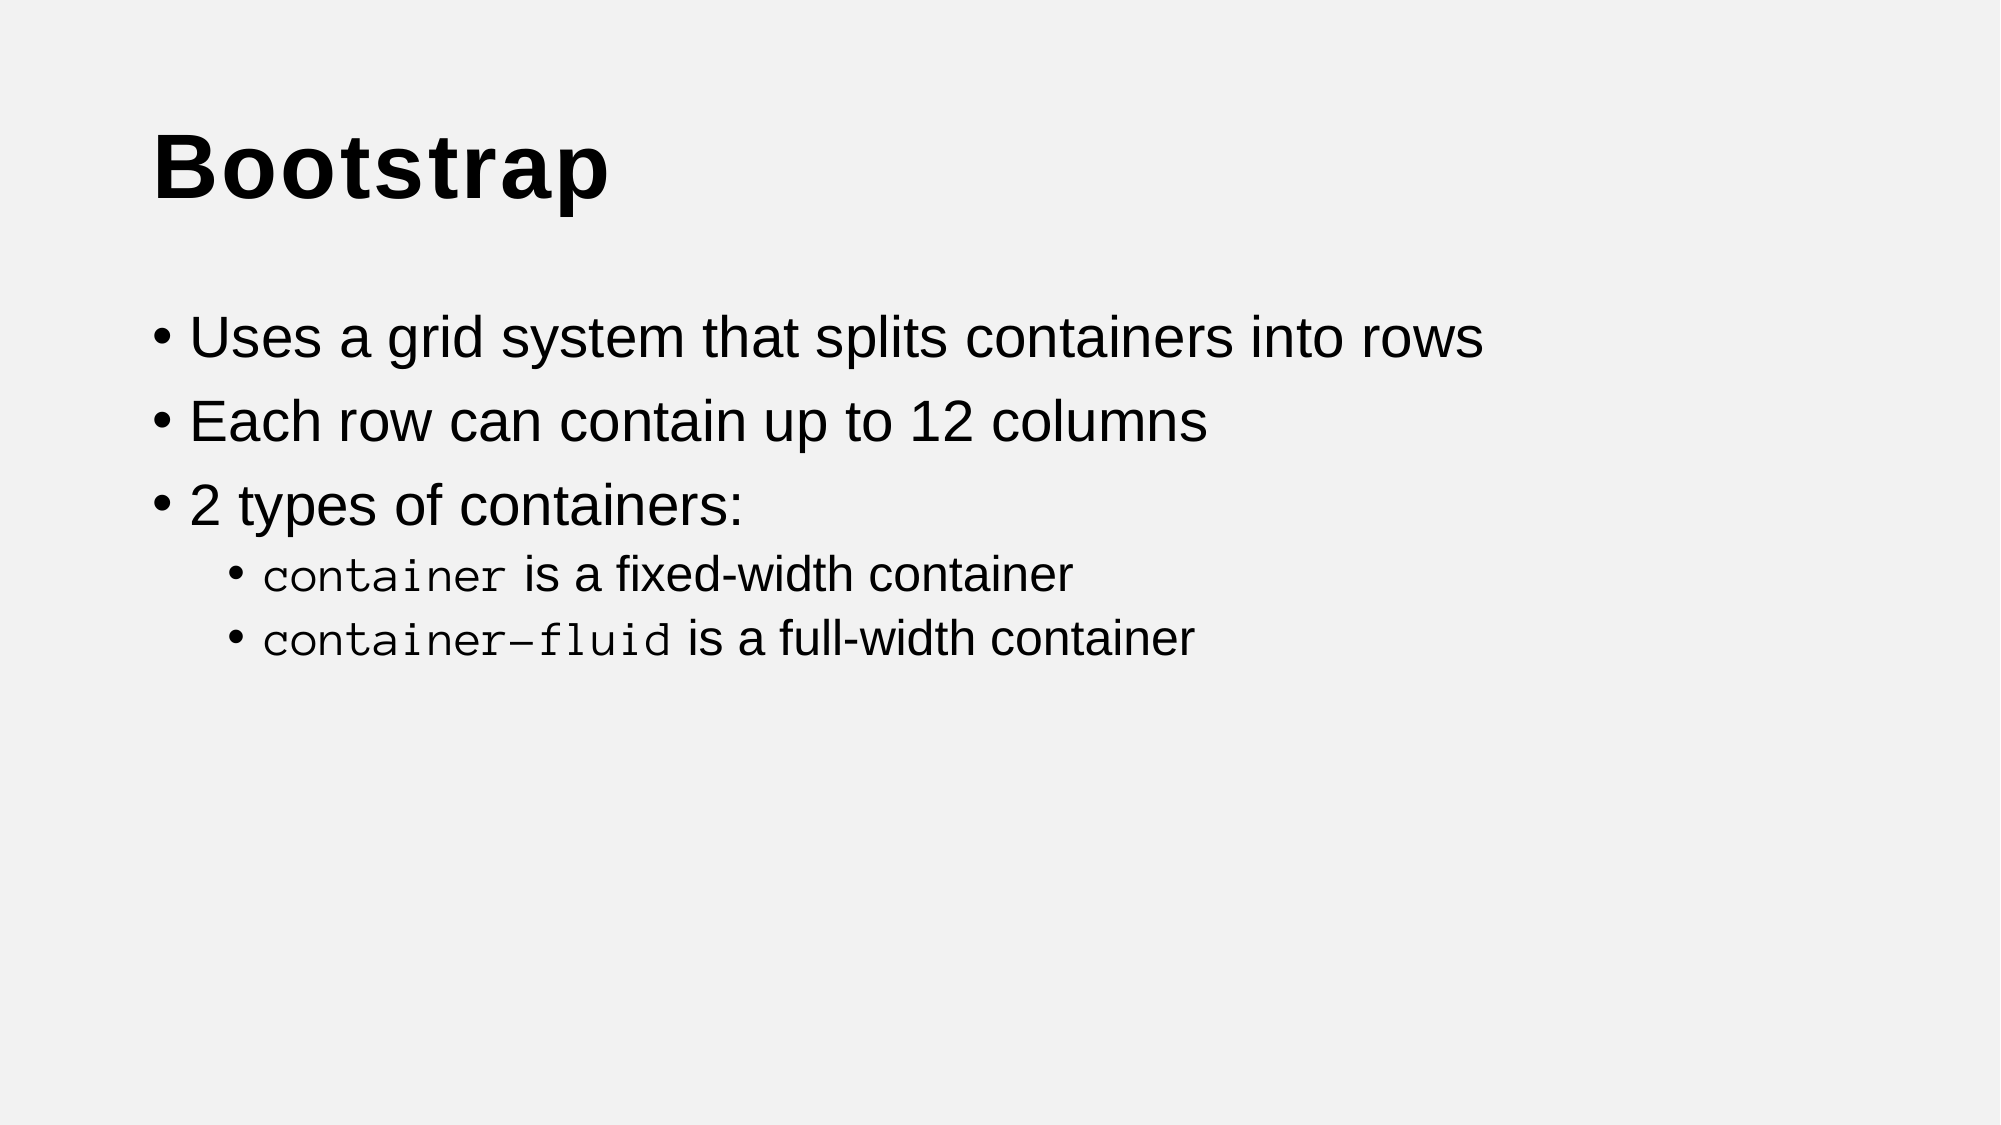

# Bootstrap
Uses a grid system that splits containers into rows
Each row can contain up to 12 columns
2 types of containers:
container is a fixed-width container
container-fluid is a full-width container